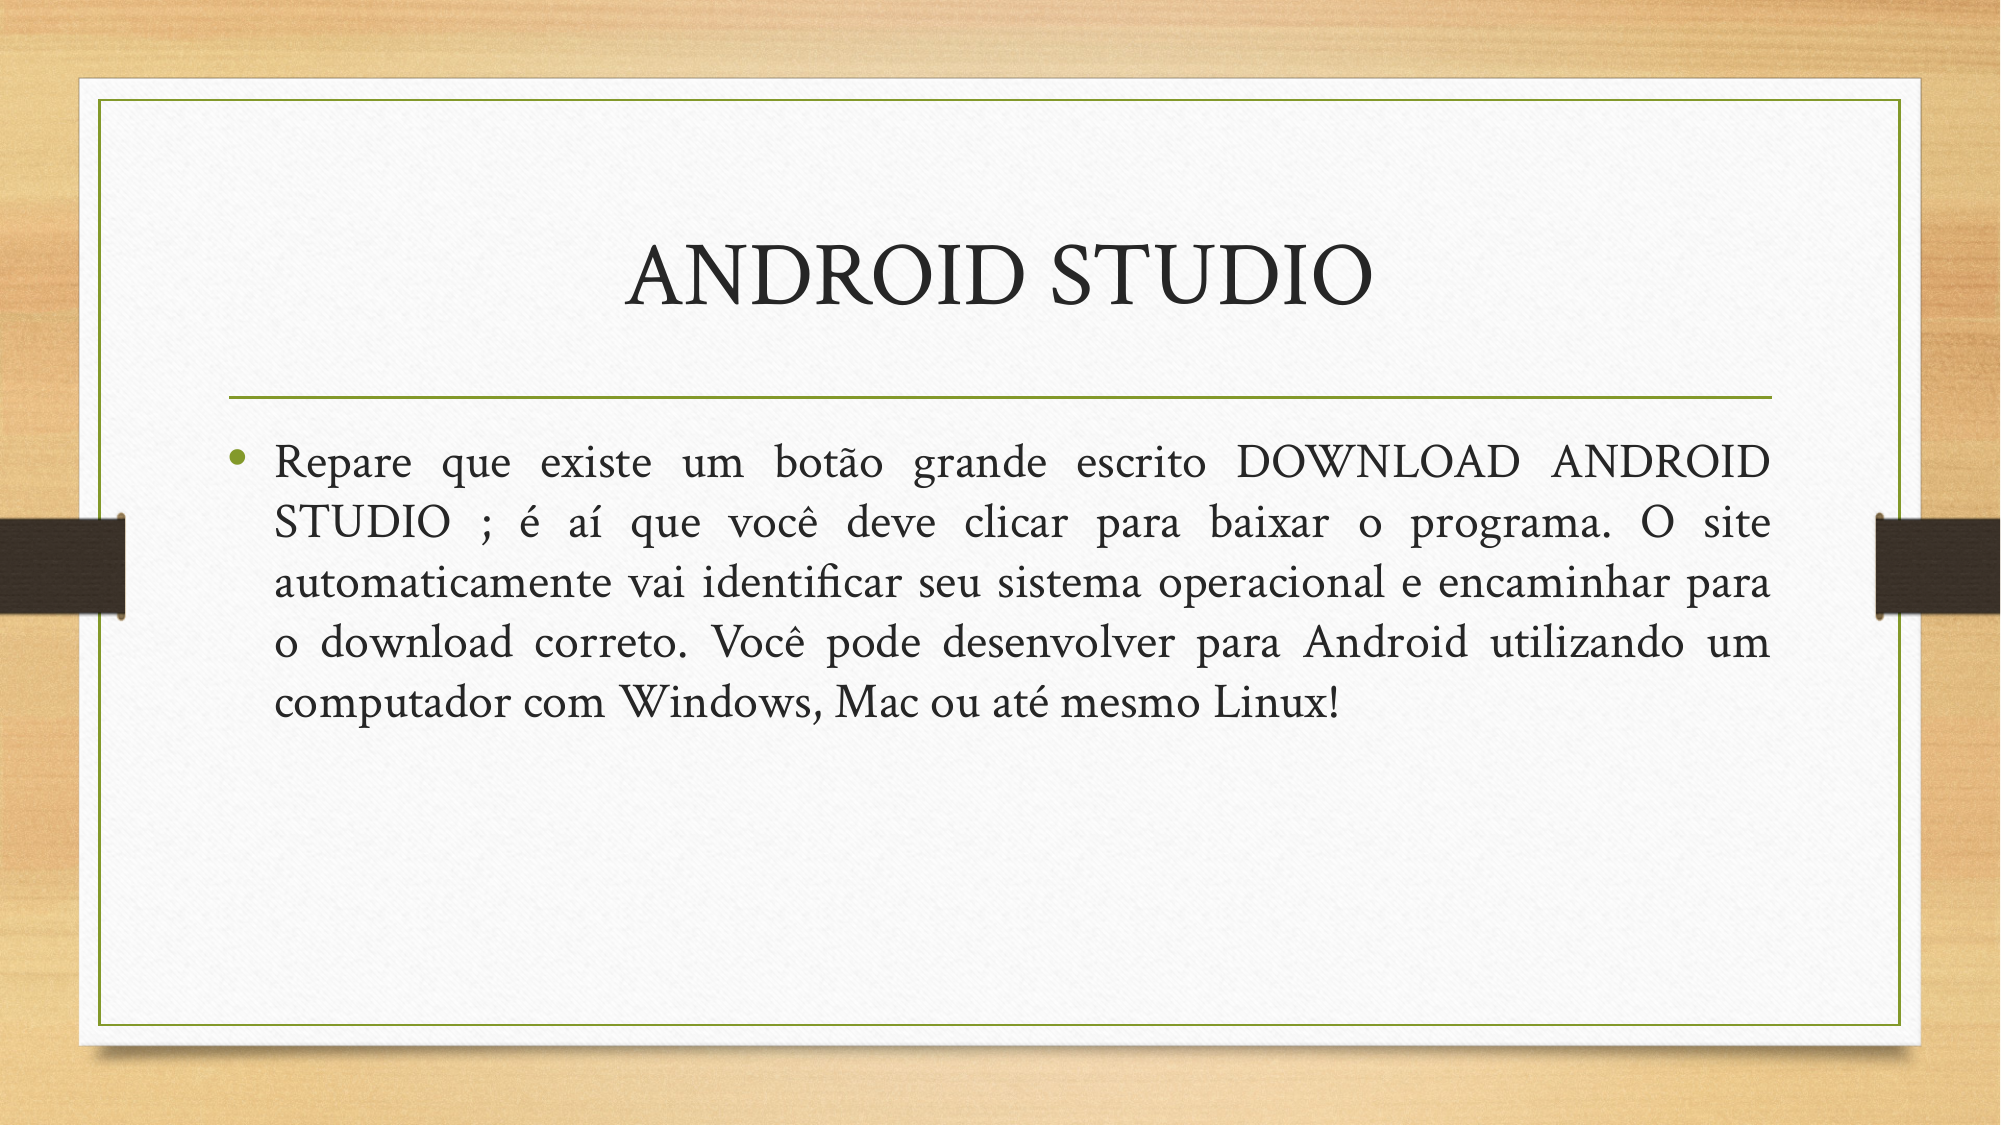

# ANDROID STUDIO
Repare que existe um botão grande escrito DOWNLOAD ANDROID STUDIO ; é aí que você deve clicar para baixar o programa. O site automaticamente vai identificar seu sistema operacional e encaminhar para o download correto. Você pode desenvolver para Android utilizando um computador com Windows, Mac ou até mesmo Linux!